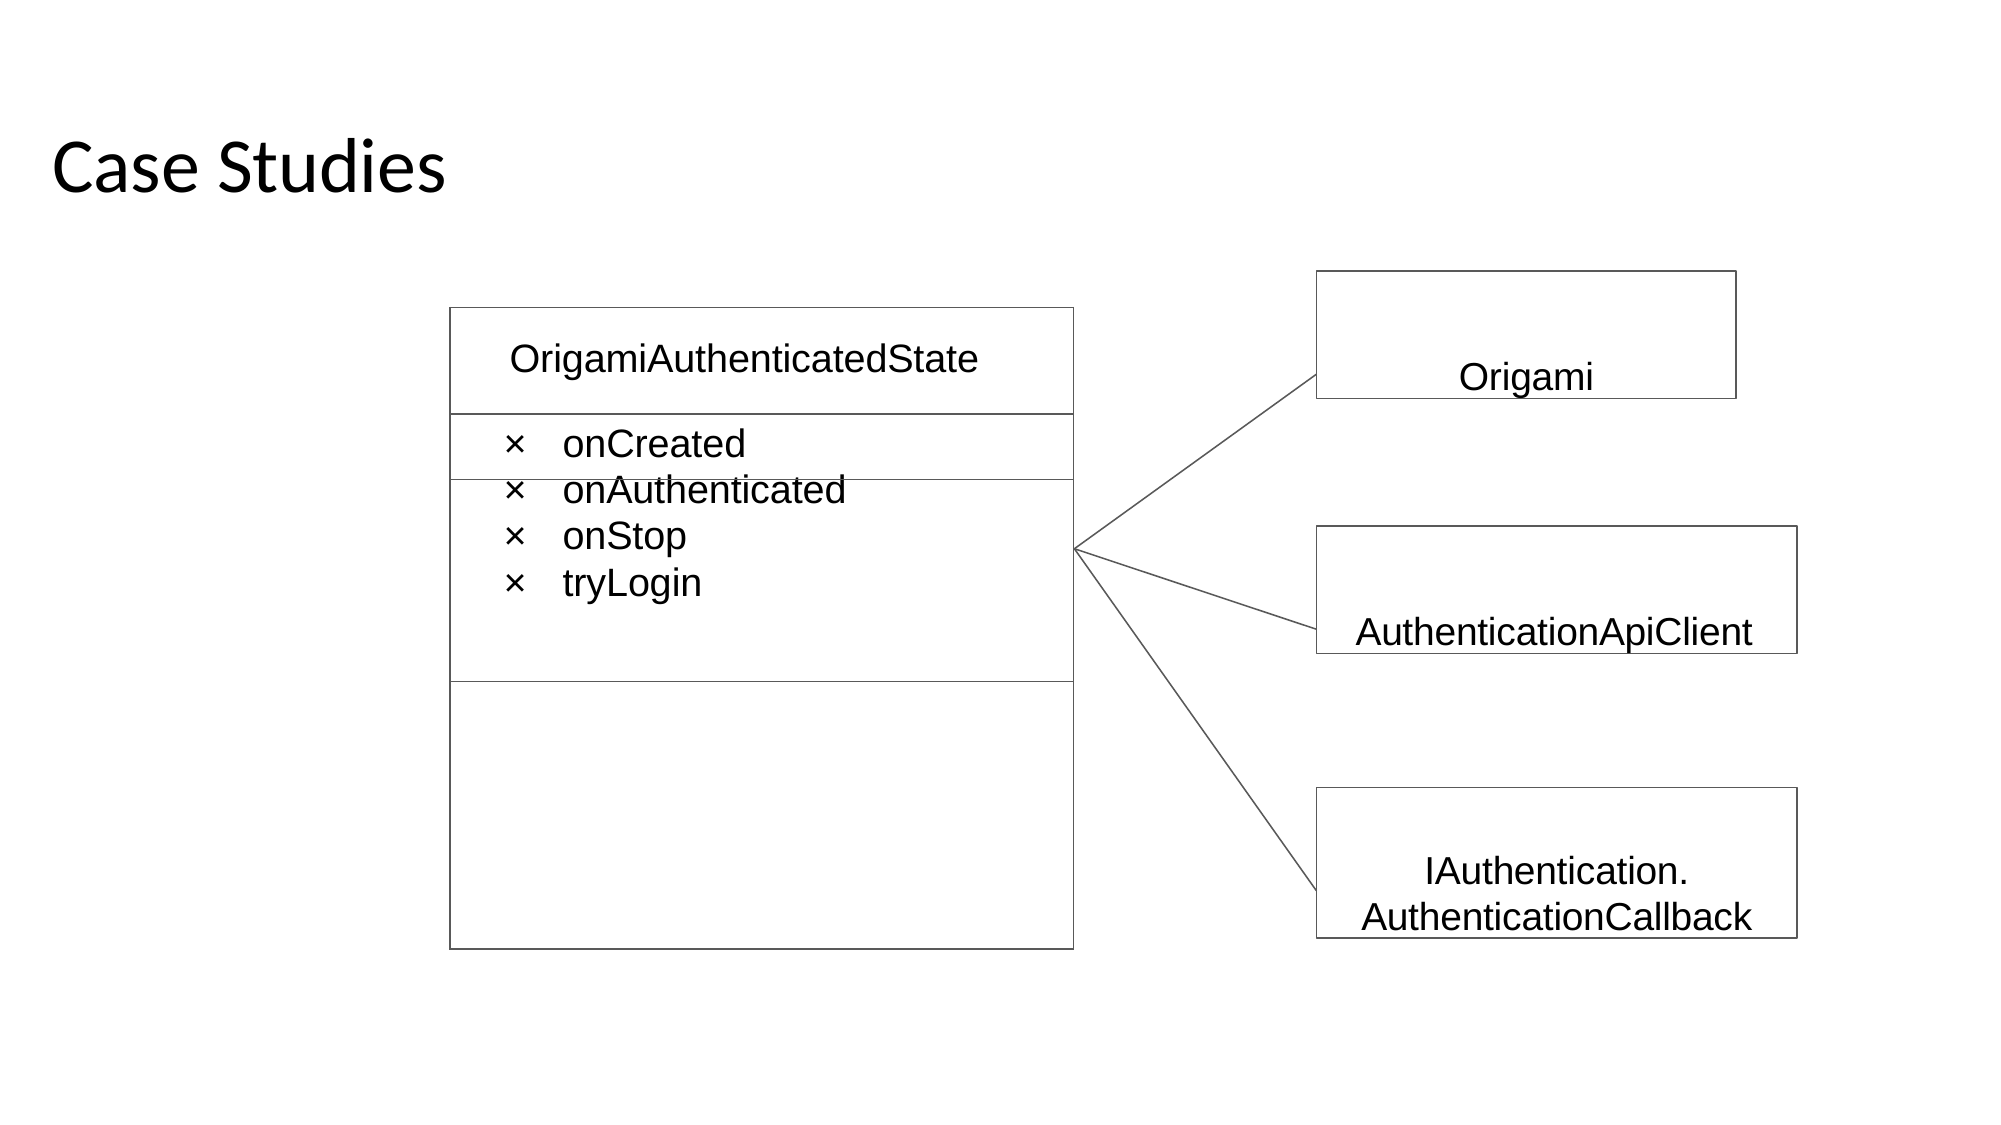

# Case Studies

Origami
| OrigamiAuthenticatedState |  |
| --- | --- |
| × | onCreated |
| × | onAuthenticated |
| × | onStop |
| × | tryLogin |
|  |  |

AuthenticationApiClient

IAuthentication.
AuthenticationCallback